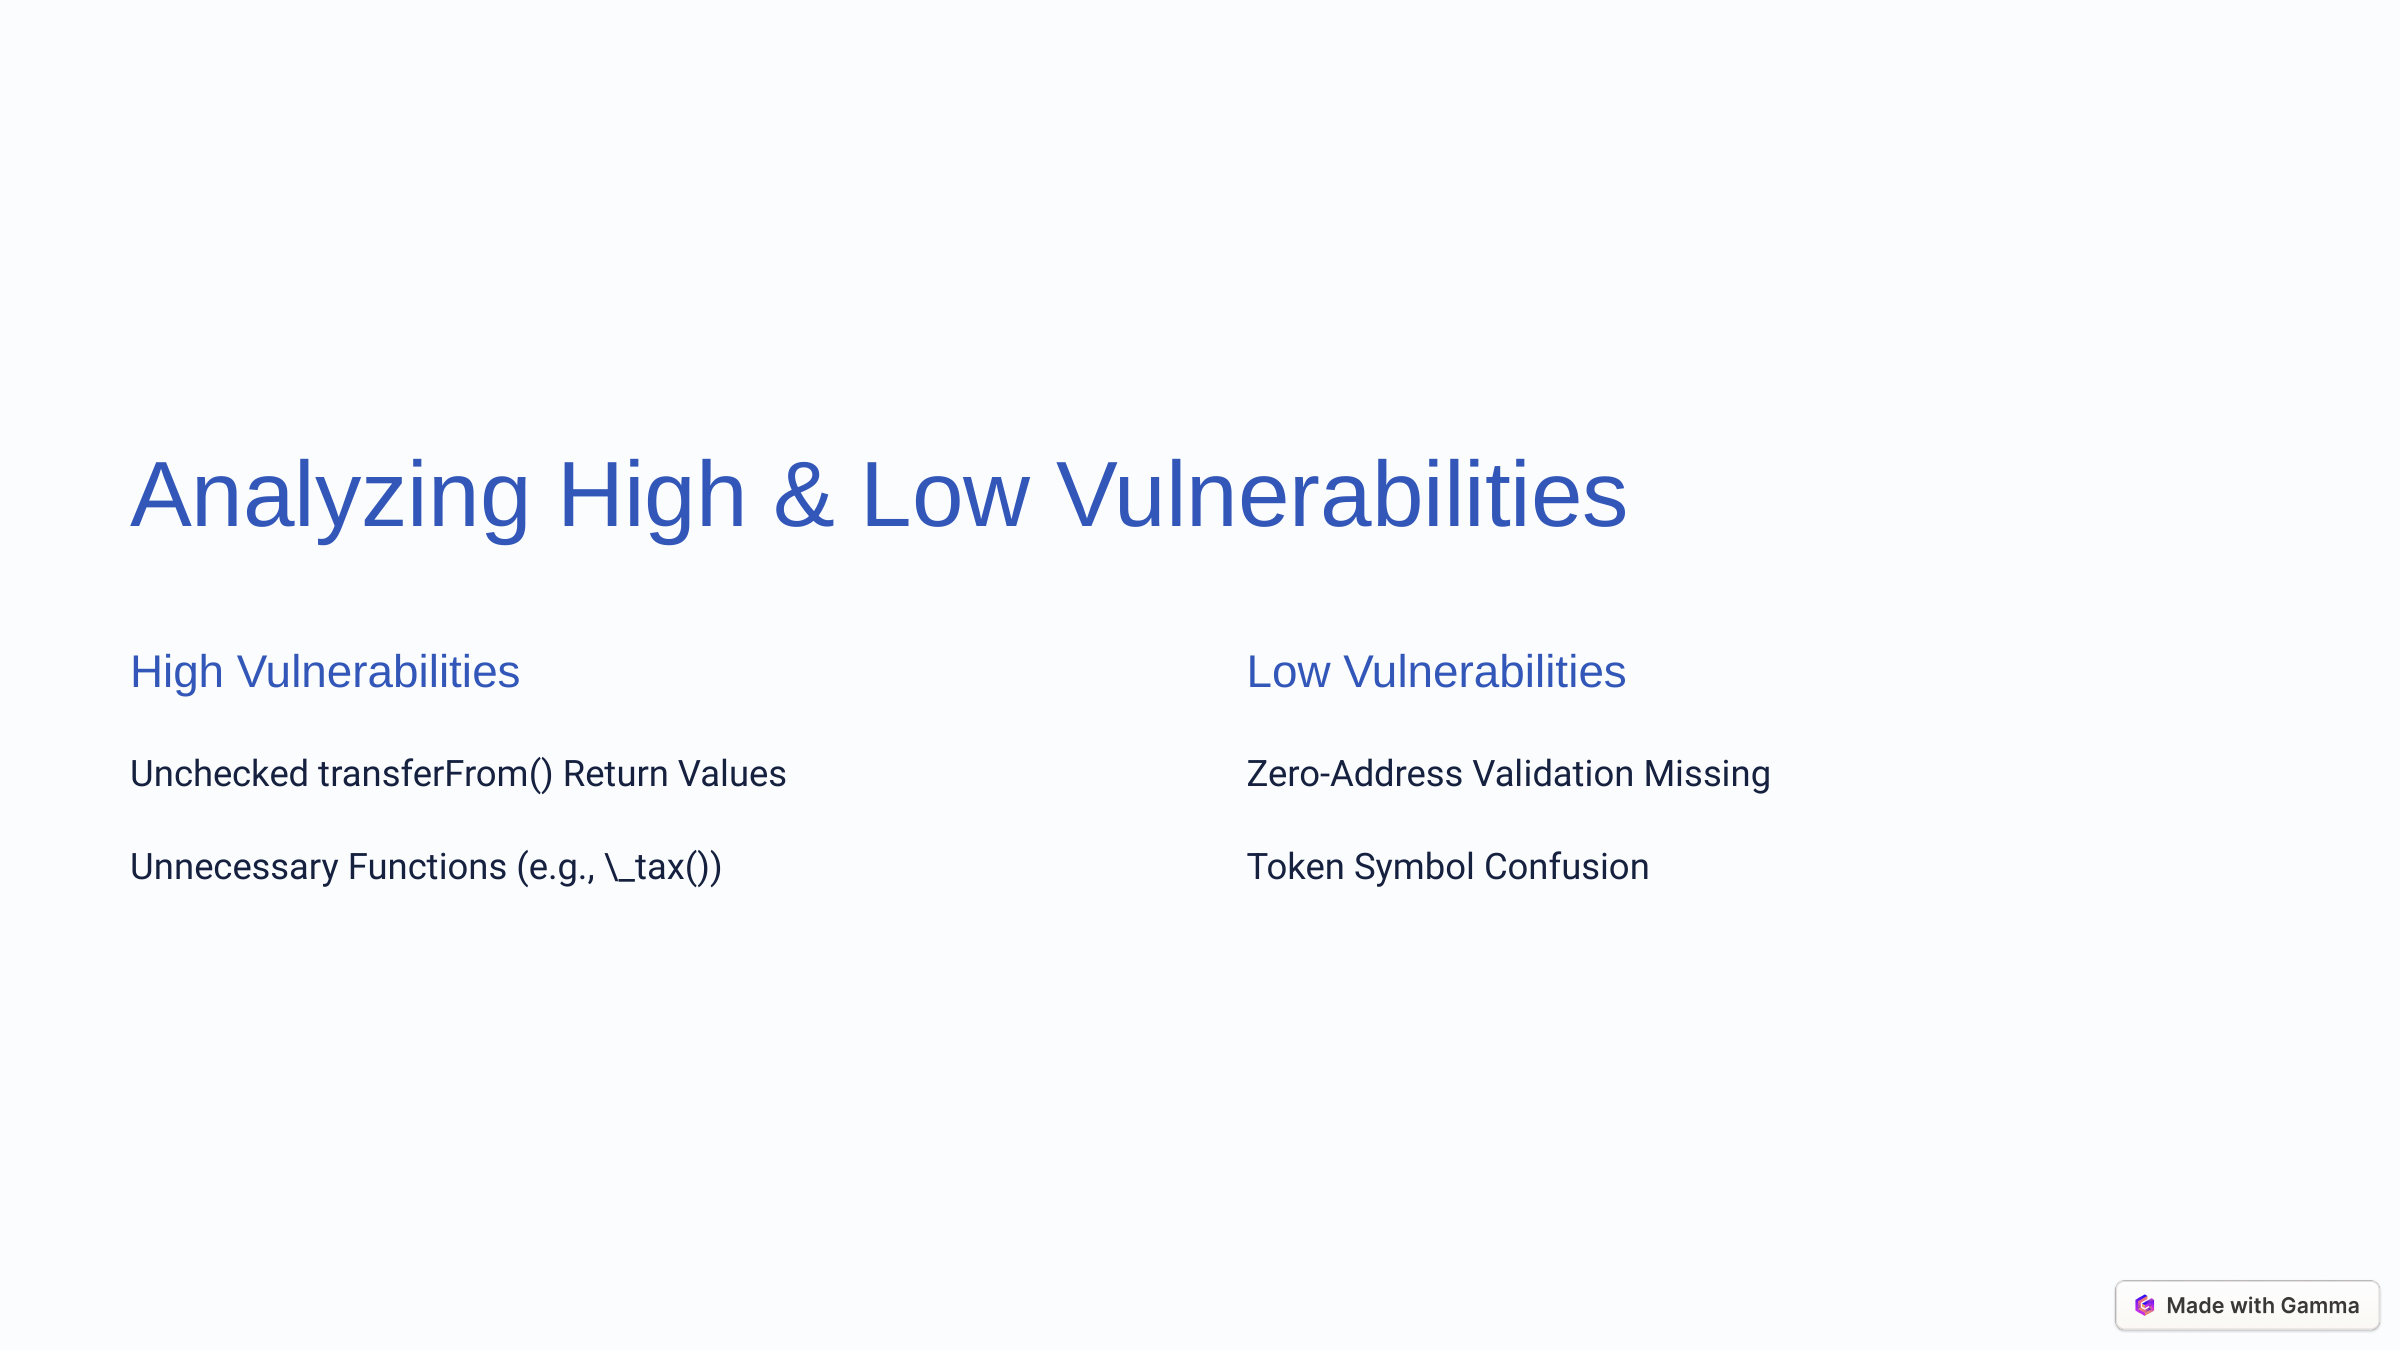

Analyzing High & Low Vulnerabilities
High Vulnerabilities
Low Vulnerabilities
Unchecked transferFrom() Return Values
Zero-Address Validation Missing
Unnecessary Functions (e.g., \_tax())
Token Symbol Confusion